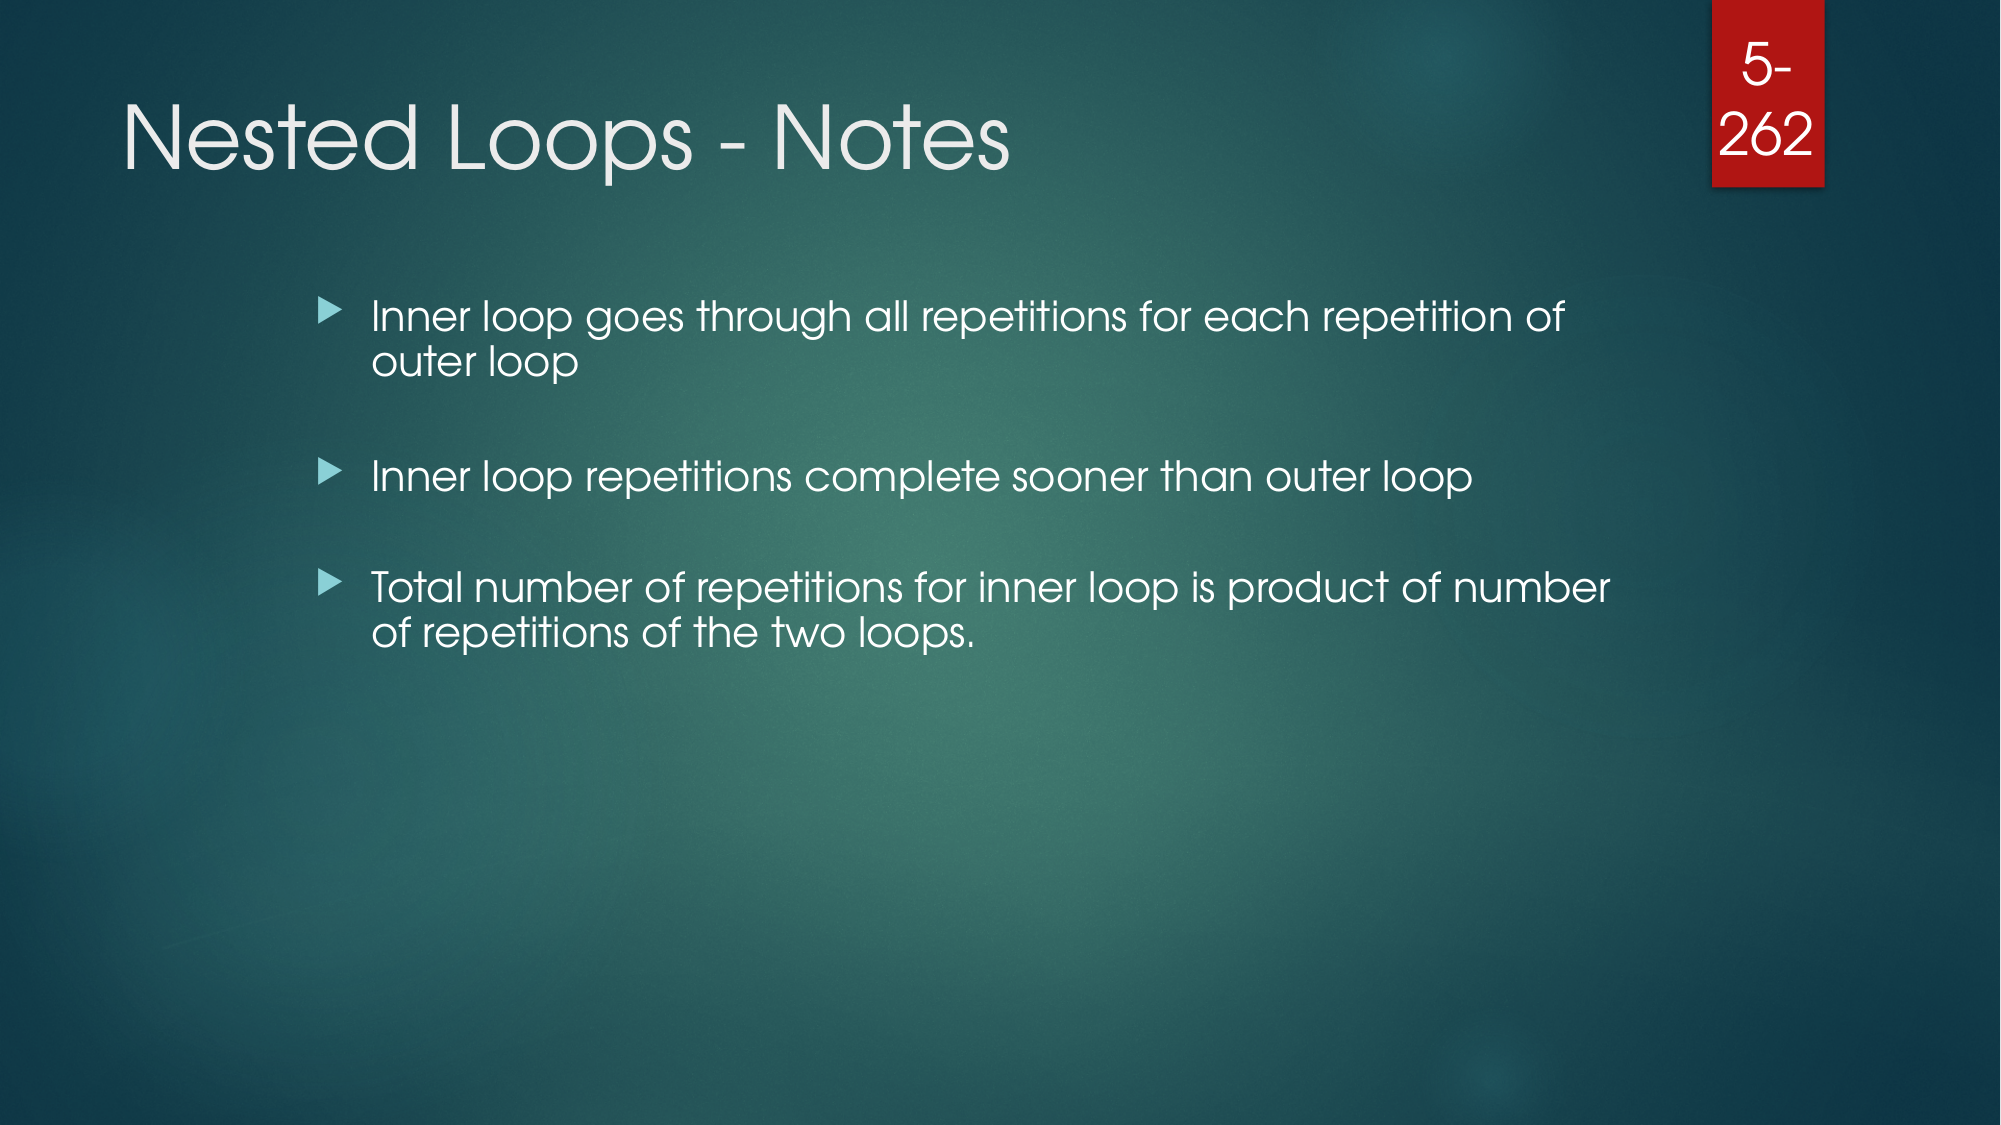

# Nested Loops - Notes
Inner loop goes through all repetitions for each repetition of outer loop
Inner loop repetitions complete sooner than outer loop
Total number of repetitions for inner loop is product of number of repetitions of the two loops.
5-262